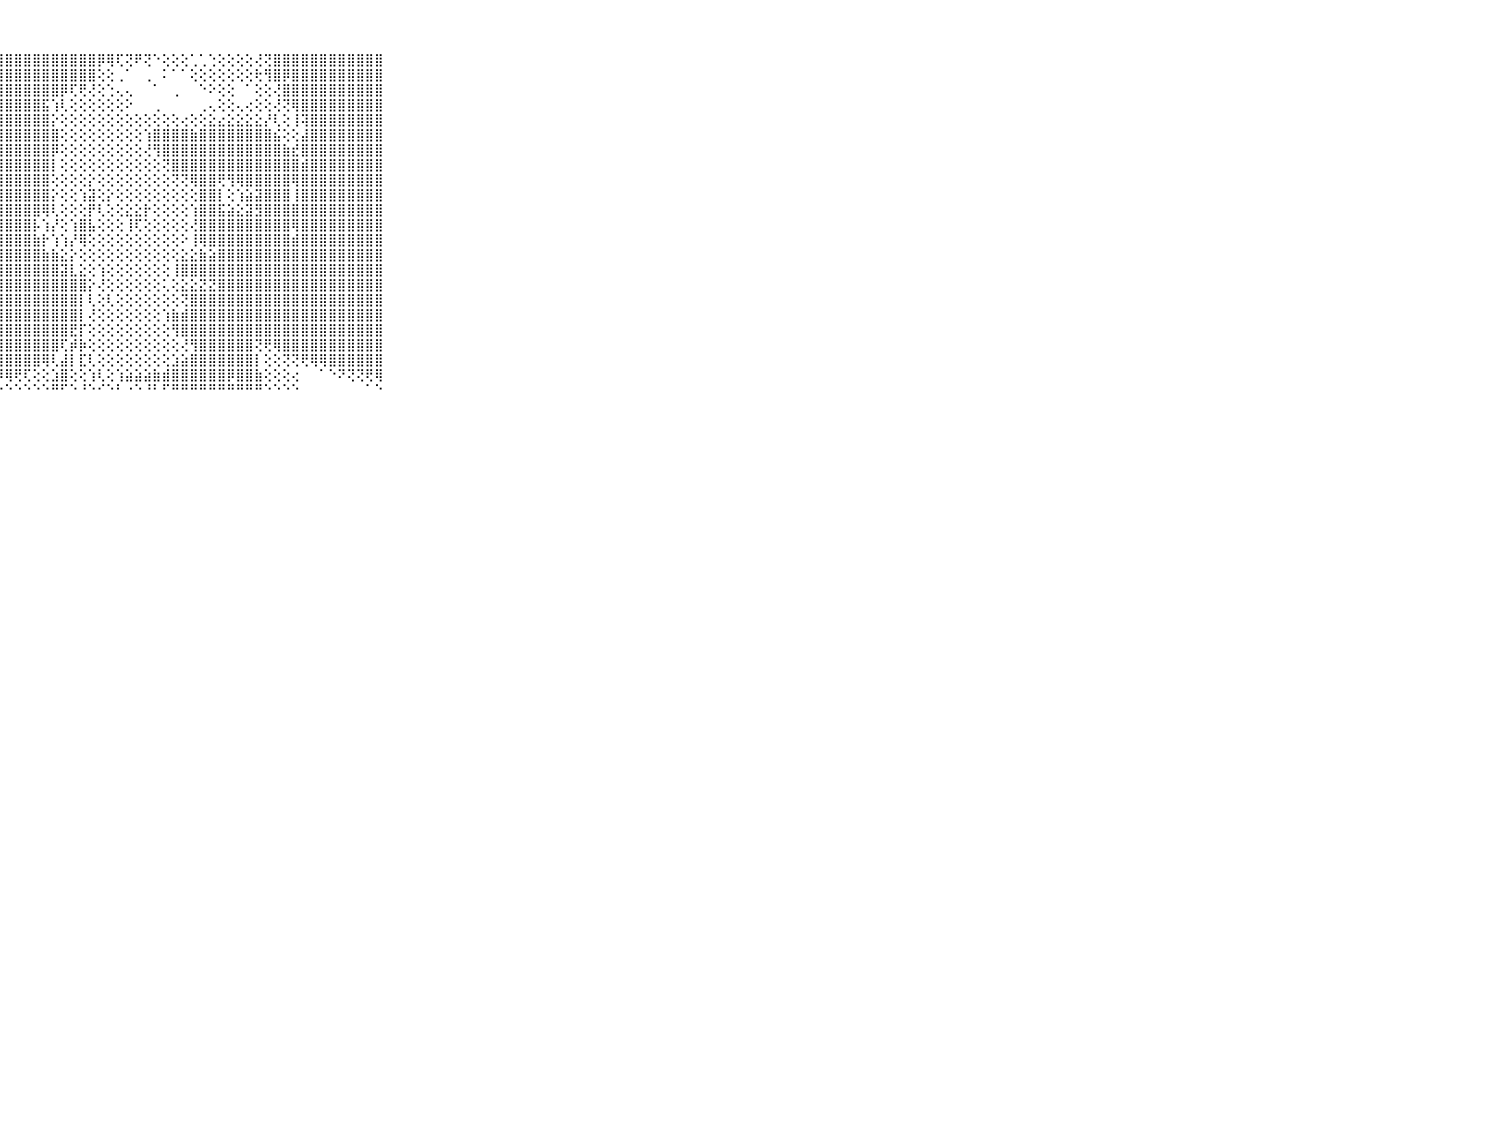

⠀⠀⠀⠀⠀⠀⠀⠀⠀⠀⠀⣿⣿⣿⣿⣿⣿⣿⣿⣿⣿⣿⣿⣿⣿⣿⣿⣿⣿⣿⣿⣿⣿⣿⣿⣿⣿⣿⡿⢿⢏⢝⠟⢝⠑⢕⢕⢕⢁⢁⢑⢕⢕⢕⢕⢜⢝⣿⣿⣿⣿⣿⣿⣿⣿⣿⣿⣿⣿⠀⠀⠀⠀⠀⠀⠀⠀⠀⠀⠀⠀
⠀⠀⠀⠀⠀⠀⠀⠀⠀⠀⠀⣿⣿⣿⣿⣿⣿⣿⣿⣿⣿⣿⣿⣿⣿⣿⣿⣿⣿⣿⣿⣿⣿⣿⣿⣿⣿⣿⢕⢕⢀⠁⠀⢀⠀⠅⠁⠁⢕⢕⢕⢕⢕⢕⢕⢗⢻⣿⡿⣿⣿⣿⣿⣿⣿⣿⣿⣿⣿⠀⠀⠀⠀⠀⠀⠀⠀⠀⠀⠀⠀
⠀⠀⠀⠀⠀⠀⠀⠀⠀⠀⠀⣿⣿⣿⣿⣿⣿⣿⣿⣿⣿⣿⣿⣿⣿⣿⣿⣿⣿⣿⣿⣿⣿⣿⡿⢏⢟⢜⢕⢑⢄⢄⠀⠀⠁⠀⢀⠀⠀⠑⠕⢕⢕⠀⠁⢕⢕⢜⣿⣿⣿⣿⣿⣿⣿⣿⣿⣿⣿⠀⠀⠀⠀⠀⠀⠀⠀⠀⠀⠀⠀
⠀⠀⠀⠀⠀⠀⠀⠀⠀⠀⠀⣿⣿⣿⣿⣿⣿⣿⣿⣿⣿⣿⣿⣿⣿⣿⣿⣿⣿⣿⣿⣿⣯⢱⢇⢕⢕⢕⢕⢕⢕⠕⠀⠀⢀⠀⠀⠀⠀⢀⢄⢕⢕⢄⢔⢕⢕⢜⢝⢿⣿⣿⣿⣿⣿⣿⣿⣿⣿⠀⠀⠀⠀⠀⠀⠀⠀⠀⠀⠀⠀
⠀⠀⠀⠀⠀⠀⠀⠀⠀⠀⠀⣿⣿⣿⣿⣿⣿⣿⣿⣿⣿⣿⣿⣿⣿⣿⣿⣿⣿⣿⣿⣿⣿⡕⢕⢕⢕⢕⢕⢕⢕⢕⢕⢕⢕⢕⢕⢔⢕⢕⣕⣔⣕⣕⣕⣕⡜⢇⢕⢸⢽⣿⣿⣿⣿⣿⣿⣿⣿⠀⠀⠀⠀⠀⠀⠀⠀⠀⠀⠀⠀
⠀⠀⠀⠀⠀⠀⠀⠀⠀⠀⠀⣿⣿⣿⣿⣿⣿⣿⣿⣿⣿⣿⣿⣿⣿⣿⣿⣿⣿⣿⣿⣿⣿⣿⢕⢕⢕⢕⢕⢕⢕⢕⢕⢱⣿⣿⣿⣿⣷⣿⣿⣿⣿⣿⣿⣿⣿⣮⢕⢕⣼⣿⣿⣿⣿⣿⣿⣿⣿⠀⠀⠀⠀⠀⠀⠀⠀⠀⠀⠀⠀
⠀⠀⠀⠀⠀⠀⠀⠀⠀⠀⠀⣿⣿⣿⣿⣿⣿⣿⣿⣿⣿⣿⣿⣿⣿⣿⣿⣿⣿⣿⣿⣿⣿⡿⢕⢕⢕⢕⢕⢕⢕⢕⢕⢜⢻⣿⣿⣿⣿⣿⣿⣿⣿⣿⣿⣿⣿⣿⣷⣞⣿⣿⣿⣿⣿⣿⣿⣿⣿⠀⠀⠀⠀⠀⠀⠀⠀⠀⠀⠀⠀
⠀⠀⠀⠀⠀⠀⠀⠀⠀⠀⠀⣿⣿⣿⣿⣿⣿⣿⣿⣿⣿⣿⣿⣿⣿⣿⣿⣿⣿⣿⣿⣿⣿⡇⢕⢕⢕⢕⢕⢕⢕⢕⢕⢕⢕⢝⣿⣿⣿⣿⣿⣿⣿⣿⣿⣿⣿⣿⣿⣿⣾⣿⣿⣿⣿⣿⣿⣿⣿⠀⠀⠀⠀⠀⠀⠀⠀⠀⠀⠀⠀
⠀⠀⠀⠀⠀⠀⠀⠀⠀⠀⠀⣿⣿⣿⣿⣿⣿⣿⣿⣿⣿⣿⣿⣿⣿⣿⣿⣿⣿⣿⣿⣿⣿⢕⢕⢕⢕⡕⢕⢕⢕⢕⢕⢕⢕⢕⢝⢝⢿⣿⣿⢟⢻⢿⣿⣿⣿⣿⣿⢿⣿⣿⣿⣿⣿⣿⣿⣿⣿⠀⠀⠀⠀⠀⠀⠀⠀⠀⠀⠀⠀
⠀⠀⠀⠀⠀⠀⠀⠀⠀⠀⠀⣿⣿⣿⣿⣿⣿⣿⣿⣿⣿⣿⣿⣿⣿⣿⣿⣿⣿⣿⣿⣿⣿⡕⢕⢕⢱⣽⢕⡕⢕⢕⢕⢕⢕⢕⢕⢕⢕⣿⣿⡇⢕⢱⣵⣽⣿⣿⣿⢸⣿⣿⣿⣿⣿⣿⣿⣿⣿⠀⠀⠀⠀⠀⠀⠀⠀⠀⠀⠀⠀
⠀⠀⠀⠀⠀⠀⠀⠀⠀⠀⠀⣿⣿⣿⣿⣿⣿⣿⣿⣿⣿⣿⣿⣿⣿⣿⣿⣿⣿⣿⣿⣿⢿⢇⢕⢕⢕⡟⢇⢕⢕⣕⣕⡗⢕⢕⢕⢕⢱⣿⣿⣯⣵⣕⣽⣻⣿⣿⣿⣿⣿⣿⣿⣿⣿⣿⣿⣿⣿⠀⠀⠀⠀⠀⠀⠀⠀⠀⠀⠀⠀
⠀⠀⠀⠀⠀⠀⠀⠀⠀⠀⠀⣿⣿⣿⣿⣿⣿⣿⣿⣿⣿⣿⣿⣿⣿⣿⣿⣿⣿⣿⣿⡧⢱⡜⢕⢱⣿⣧⢕⢕⢕⢸⢏⢕⢕⢕⢕⢕⢜⣿⣿⣿⣿⣿⣿⣿⣿⣿⣿⢿⣿⣿⣿⣿⣿⣿⣿⣿⣿⠀⠀⠀⠀⠀⠀⠀⠀⠀⠀⠀⠀
⠀⠀⠀⠀⠀⠀⠀⠀⠀⠀⠀⣿⣿⣿⣿⣿⣿⣿⣿⣿⣿⣿⣿⣿⣿⣿⣿⣿⣿⣿⣿⣷⡗⢱⢱⡜⢿⢕⢕⢕⢕⢕⢕⢕⢕⢕⢕⠕⢸⢿⣿⣿⣿⣿⣿⣿⣿⣿⣿⣾⣿⣿⣿⣿⣿⣿⣿⣿⣿⠀⠀⠀⠀⠀⠀⠀⠀⠀⠀⠀⠀
⠀⠀⠀⠀⠀⠀⠀⠀⠀⠀⠀⣿⣿⣿⣿⣿⣿⣿⣿⣿⣿⣿⣿⣿⣿⣿⣿⣿⣿⣿⣿⣿⣷⣷⣕⡕⢕⢕⢕⢕⢕⢕⢕⢕⢕⢕⢕⣕⣕⣷⣵⣿⣿⣿⣿⣿⣿⣿⣿⣿⣿⣿⣿⣿⣿⣿⣿⣿⣿⠀⠀⠀⠀⠀⠀⠀⠀⠀⠀⠀⠀
⠀⠀⠀⠀⠀⠀⠀⠀⠀⠀⠀⣿⣿⣿⣿⣿⣿⣿⣿⣿⣿⣿⣿⣿⣿⣿⣿⣿⣿⣿⣿⣿⣿⣿⣽⣇⣕⢕⢱⢕⢕⢕⢕⢕⢕⢕⢸⣿⣿⣿⣿⣿⣿⣿⣿⣿⣿⣿⣿⣿⣿⣿⣿⣿⣿⣿⣿⣿⣿⠀⠀⠀⠀⠀⠀⠀⠀⠀⠀⠀⠀
⠀⠀⠀⠀⠀⠀⠀⠀⠀⠀⠀⣿⣿⣿⣿⣿⣿⣿⣿⣿⣿⣿⣿⣿⣿⣿⣿⣿⣿⣿⣿⣿⣿⣿⣿⣿⣿⡕⢜⢕⢕⢕⢕⢕⢕⢅⢕⣕⣕⣝⣝⣿⣿⣿⣿⣿⣿⣿⣿⣿⣿⣿⣿⣿⣿⣿⣿⣿⣿⠀⠀⠀⠀⠀⠀⠀⠀⠀⠀⠀⠀
⠀⠀⠀⠀⠀⠀⠀⠀⠀⠀⠀⣿⣿⣿⣿⣿⣿⣿⣿⣿⣿⣿⣿⣿⣿⣿⣿⣿⣿⣿⣿⣿⣿⣿⣿⣿⡇⢇⢕⢇⢕⢕⢕⢕⢕⢕⢕⢝⣿⣿⣿⣿⣿⣿⣿⣿⣿⣿⣿⣿⣿⣿⣿⣿⣿⣿⣿⣿⣿⠀⠀⠀⠀⠀⠀⠀⠀⠀⠀⠀⠀
⠀⠀⠀⠀⠀⠀⠀⠀⠀⠀⠀⣿⣿⣿⣿⣿⣿⣿⣿⣿⣿⣿⣿⣿⣿⣿⣿⣿⣿⣿⣿⣿⣿⣿⣿⣿⡇⢜⢕⢕⢕⢕⢕⢕⢕⢱⣷⣾⣿⣿⣿⣿⣿⣿⣿⣿⣿⣿⣿⣿⣿⣿⣿⣿⣿⣿⣿⣿⣿⠀⠀⠀⠀⠀⠀⠀⠀⠀⠀⠀⠀
⠀⠀⠀⠀⠀⠀⠀⠀⠀⠀⠀⣿⣿⣿⣿⣿⣿⣿⣿⣿⣿⣿⣿⣿⣿⣿⣿⣿⣿⣿⣿⣿⣿⣿⣿⣟⡏⢕⢕⢕⢕⢕⢕⢕⢕⢕⢻⣿⣿⣿⣿⣿⣿⣿⣿⣿⣿⣿⣿⣿⣿⣿⣿⣿⣿⣿⣿⣿⣿⠀⠀⠀⠀⠀⠀⠀⠀⠀⠀⠀⠀
⠀⠀⠀⠀⠀⠀⠀⠀⠀⠀⠀⣿⣿⣿⣿⣿⣿⣿⣿⣿⣿⣿⣿⣿⣿⣿⣿⣿⣿⣿⣿⣿⣿⣿⢏⡾⡷⢕⢕⢕⢕⢕⢕⢕⢕⢕⢕⢜⢻⣿⣿⣿⣿⣿⣿⢝⢟⢿⣿⣿⣿⣿⣿⣿⣿⣿⣿⣿⣿⠀⠀⠀⠀⠀⠀⠀⠀⠀⠀⠀⠀
⠀⠀⠀⠀⠀⠀⠀⠀⠀⠀⠀⣿⣿⣿⣿⣿⣿⣿⣿⣿⣿⣿⣿⣿⣿⣿⣿⣿⣿⣿⣿⣿⢿⢇⣼⡇⣏⢇⢕⢕⢕⢕⢕⢕⢕⢕⣱⣵⣿⣿⣿⣿⣿⣿⣿⡇⢕⢕⢝⢝⢟⢿⢿⣿⣿⣿⣿⣿⣿⠀⠀⠀⠀⠀⠀⠀⠀⠀⠀⠀⠀
⠀⠀⠀⠀⠀⠀⠀⠀⠀⠀⠀⣿⣿⣿⣿⣿⣿⣿⣿⣿⣿⣿⣿⣿⣿⣿⣿⡿⢿⢟⢏⢕⢕⣱⣿⢕⢕⢱⢇⢕⢱⣵⣵⣵⣷⣾⣿⣿⣿⣿⣿⣿⡿⣿⣿⣷⢕⢕⢕⢔⠀⠀⠁⠑⠝⢝⢝⢟⢿⠀⠀⠀⠀⠀⠀⠀⠀⠀⠀⠀⠀
⠀⠀⠀⠀⠀⠀⠀⠀⠀⠀⠀⠛⠛⠛⠛⠛⠛⠛⠛⠛⠛⠛⠛⠛⠛⠋⠑⠑⠑⠑⠑⠑⠑⠛⠋⠑⠘⠑⠊⠑⠃⠐⠑⠘⠃⠋⠛⠛⠛⠛⠛⠛⠛⠛⠛⠛⠑⠑⠑⠑⠀⠀⠀⠀⠀⠀⠀⠁⠑⠀⠀⠀⠀⠀⠀⠀⠀⠀⠀⠀⠀